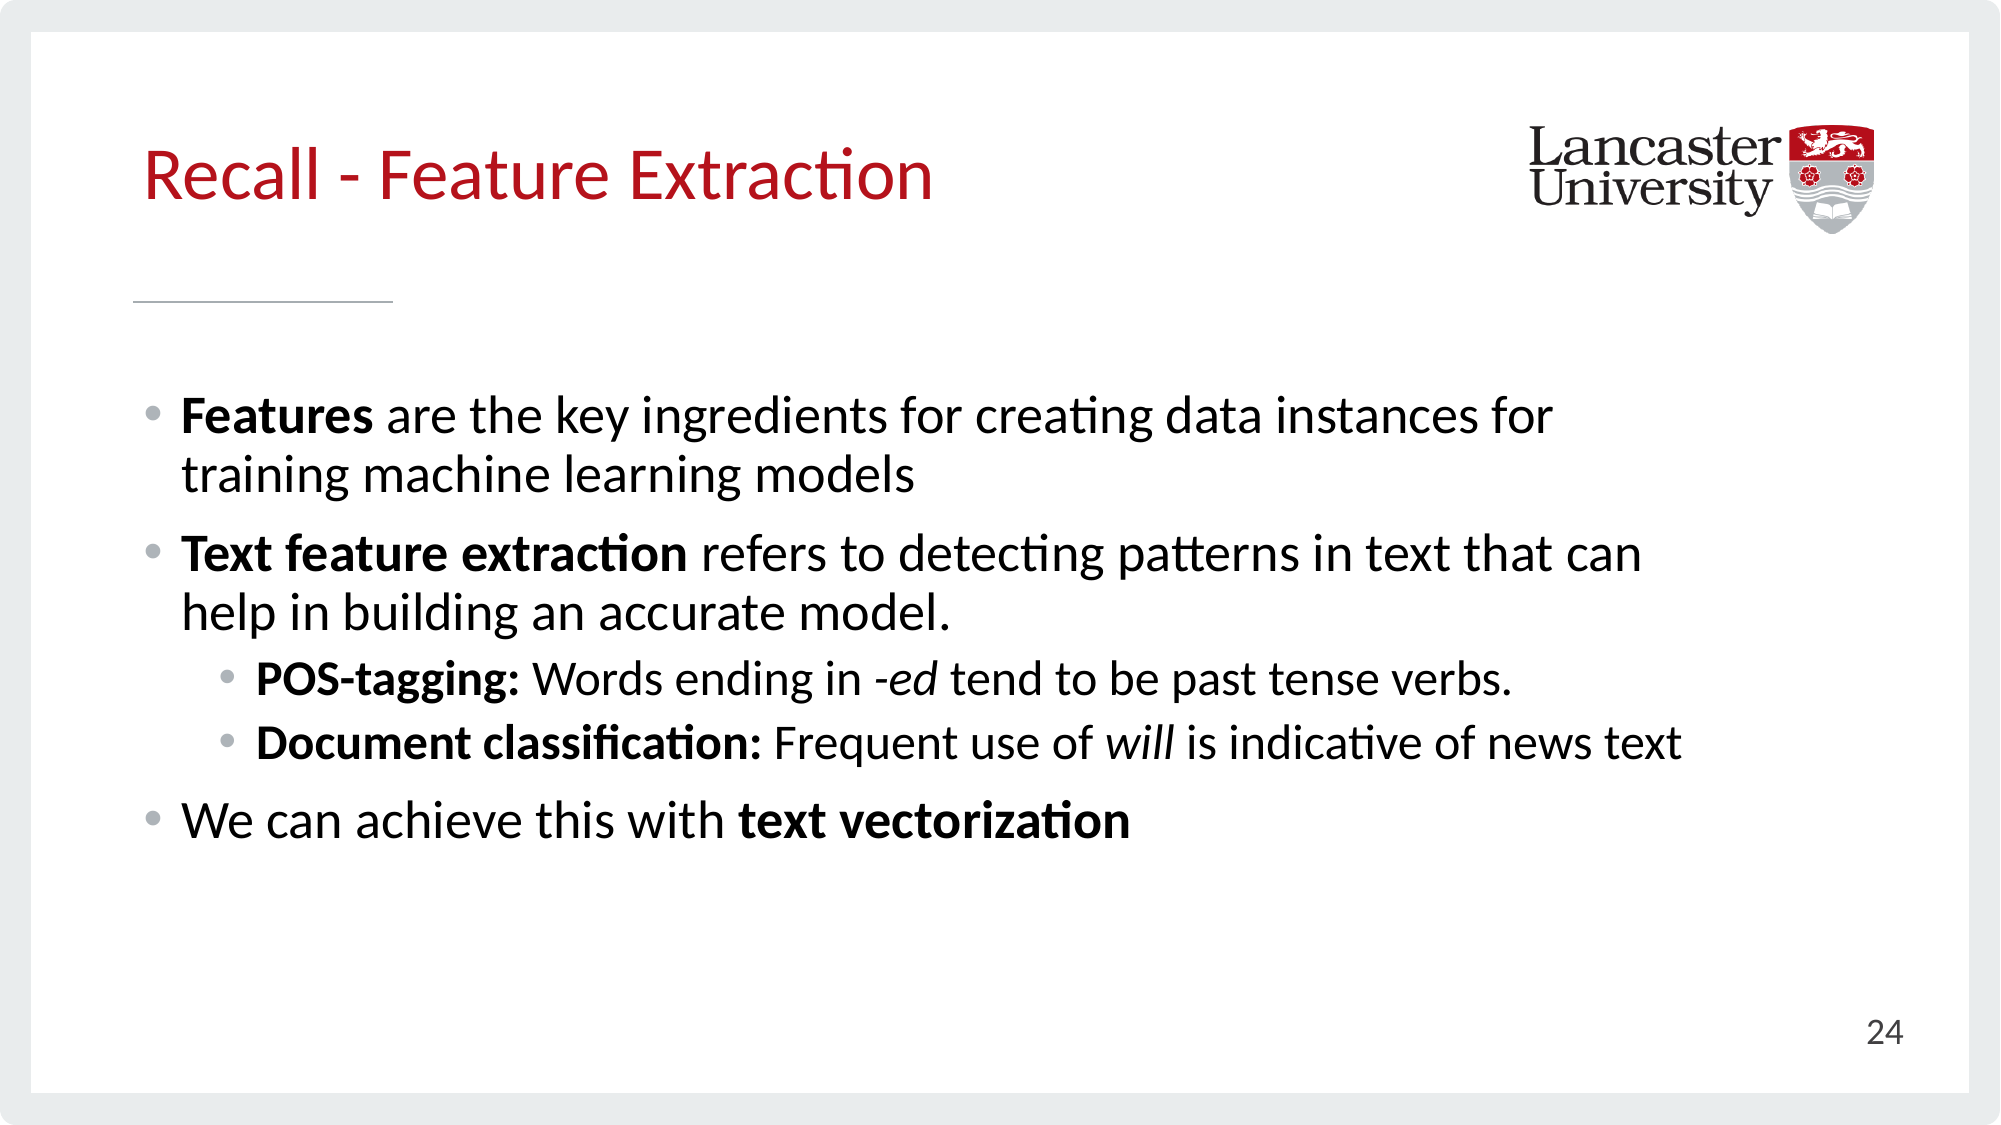

# Recall - Feature Extraction
Features are the key ingredients for creating data instances for  training machine learning models
Text feature extraction refers to detecting patterns in text that can help in building an accurate model.
POS-tagging: Words ending in -ed tend to be past tense verbs.
Document classification: Frequent use of will is indicative of news text
We can achieve this with text vectorization

24